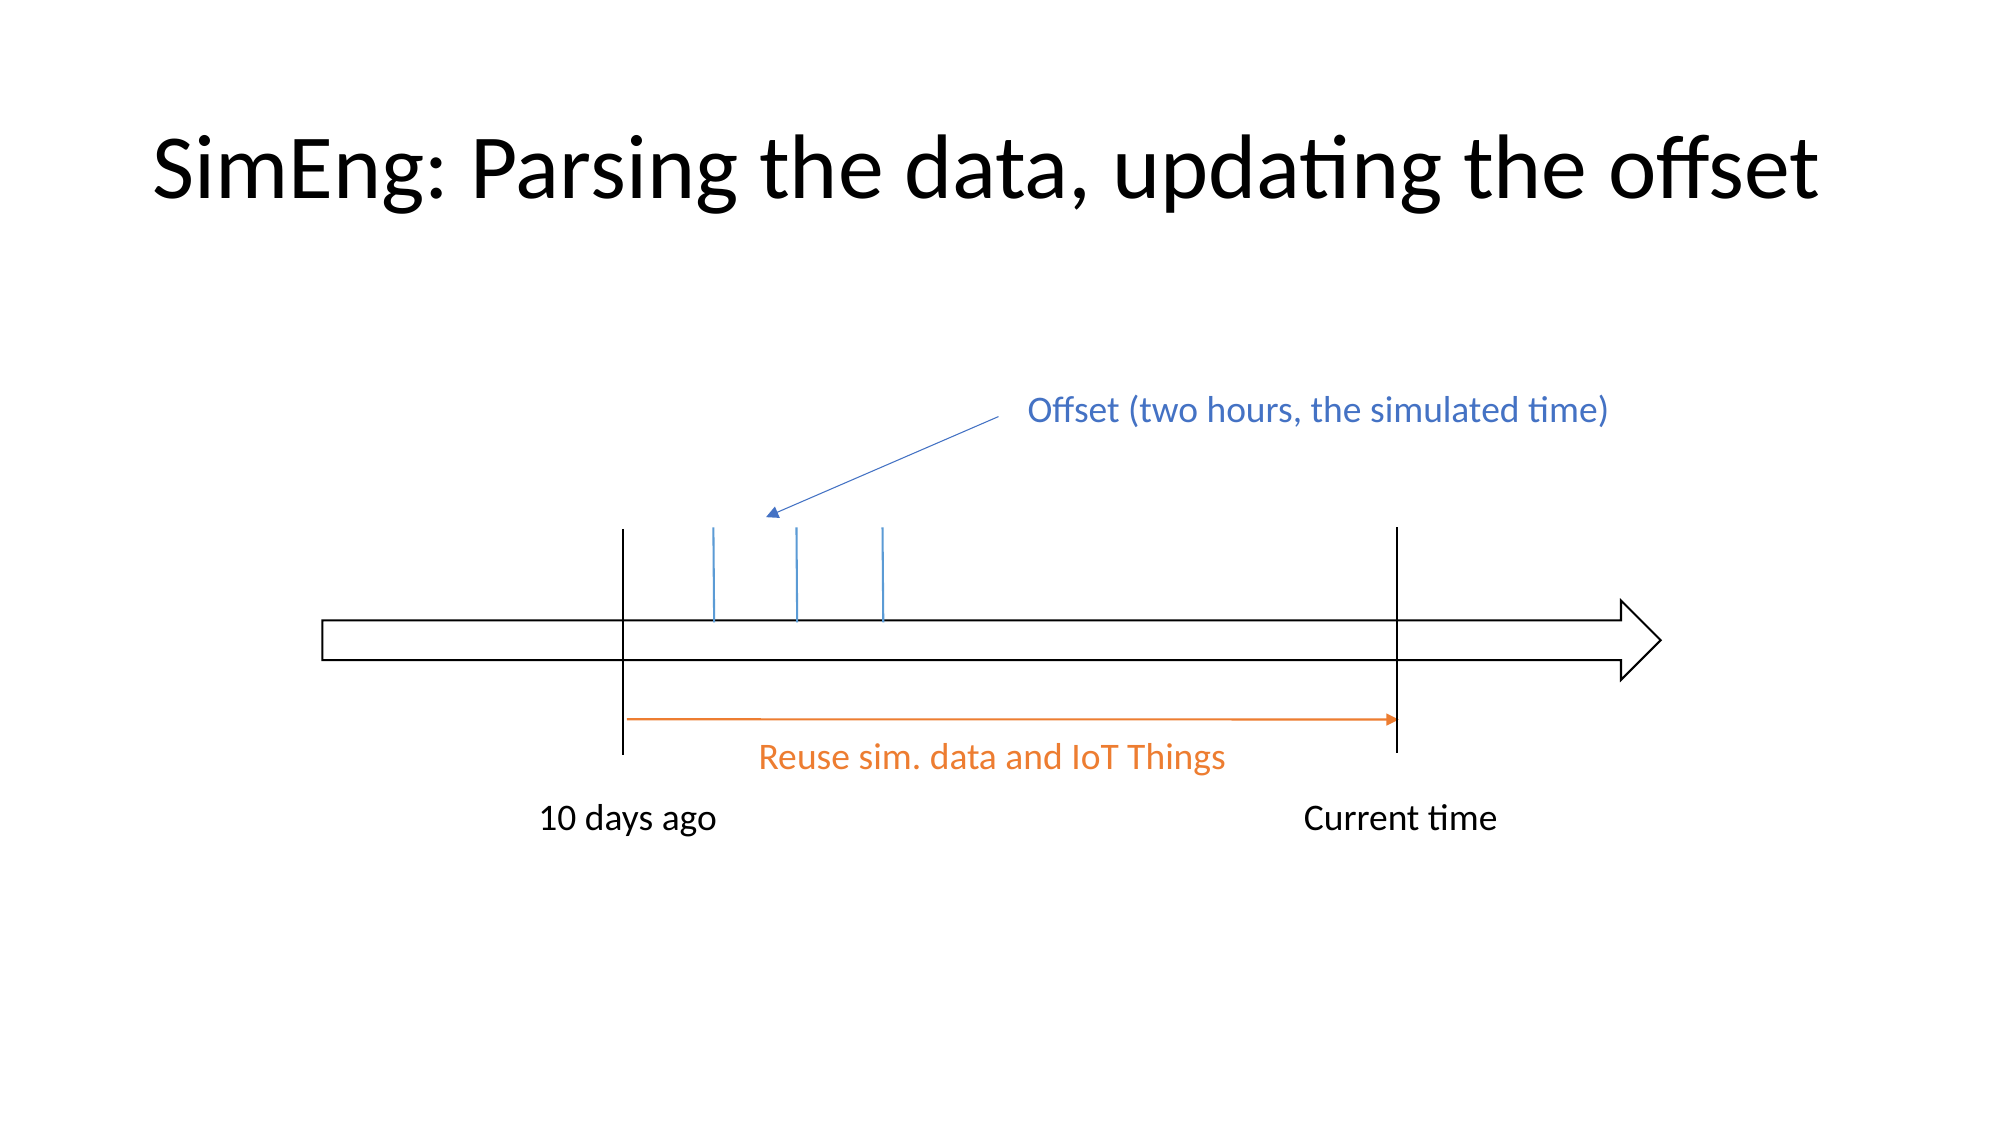

# SimEng: Parsing the data, updating the offset
Offset (two hours, the simulated time)

Reuse sim. data and IoT Things
10 days ago
Current time